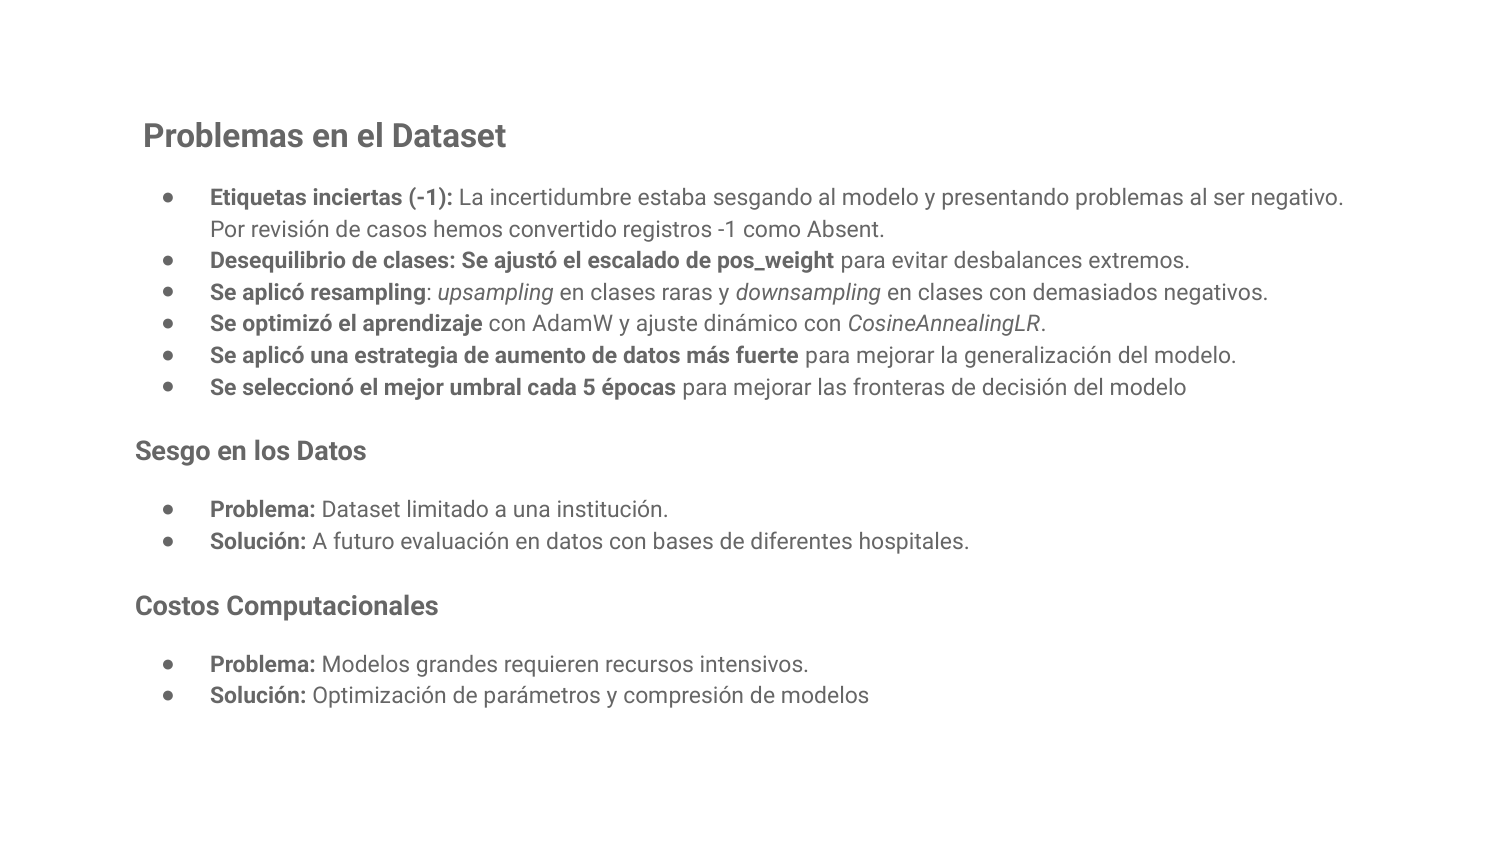

Problemas en el Dataset
Etiquetas inciertas (-1): La incertidumbre estaba sesgando al modelo y presentando problemas al ser negativo. Por revisión de casos hemos convertido registros -1 como Absent.
Desequilibrio de clases: Se ajustó el escalado de pos_weight para evitar desbalances extremos.
Se aplicó resampling: upsampling en clases raras y downsampling en clases con demasiados negativos.
Se optimizó el aprendizaje con AdamW y ajuste dinámico con CosineAnnealingLR.
Se aplicó una estrategia de aumento de datos más fuerte para mejorar la generalización del modelo.
Se seleccionó el mejor umbral cada 5 épocas para mejorar las fronteras de decisión del modelo
Sesgo en los Datos
Problema: Dataset limitado a una institución.
Solución: A futuro evaluación en datos con bases de diferentes hospitales.
Costos Computacionales
Problema: Modelos grandes requieren recursos intensivos.
Solución: Optimización de parámetros y compresión de modelos